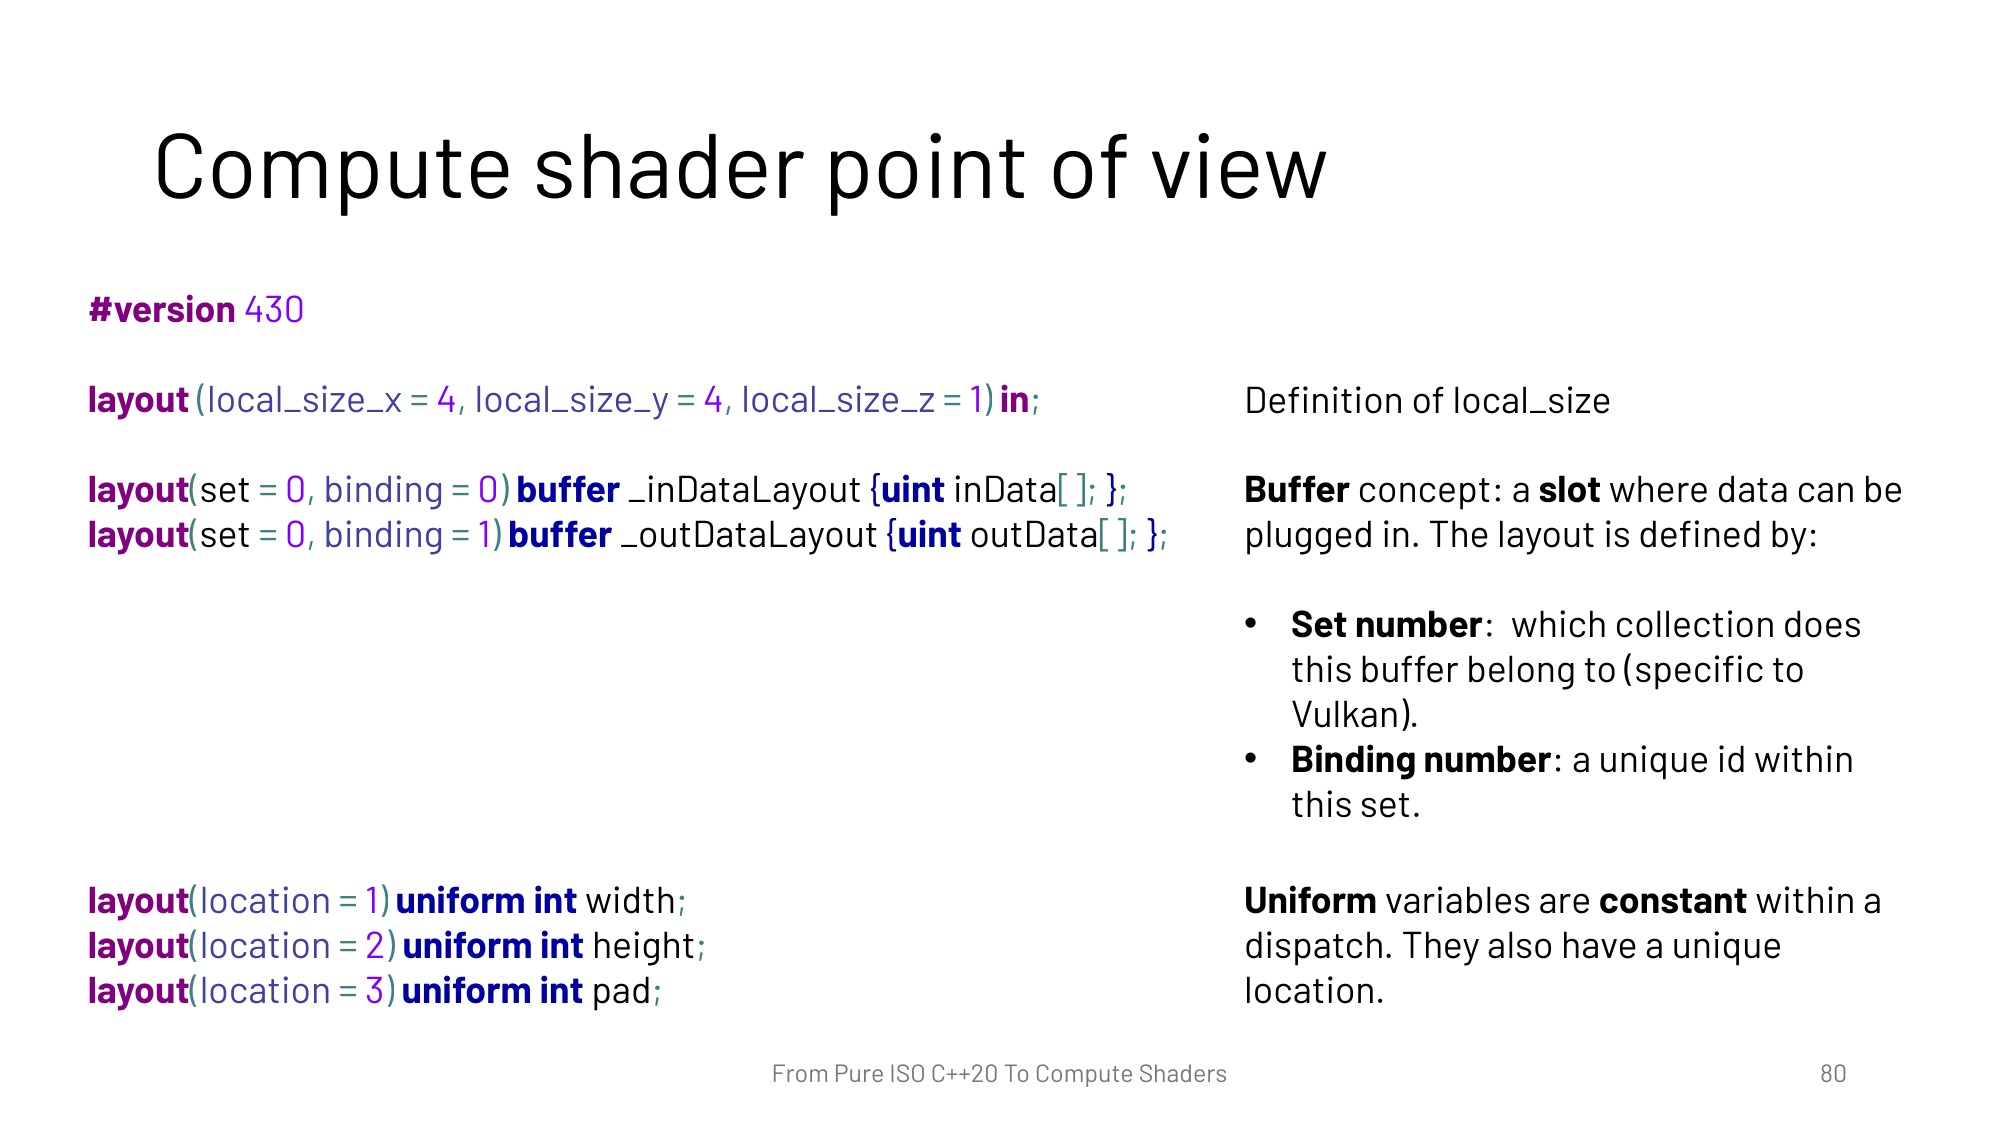

# Compute shader point of view
#version 430

layout (local_size_x = 4, local_size_y = 4, local_size_z = 1) in;
Definition of local_size
layout(set = 0, binding = 0) buffer _inDataLayout {uint inData[]; };
layout(set = 0, binding = 1) buffer _outDataLayout {uint outData[]; };
Buffer concept: a slot where data can be plugged in. The layout is defined by:
Set number:  which collection does this buffer belong to (specific to Vulkan).
Binding number: a unique id within this set.
layout(location = 1) uniform int width;
layout(location = 2) uniform int height;
layout(location = 3) uniform int pad;

Uniform variables are constant within a dispatch. They also have a unique location.
From Pure ISO C++20 To Compute Shaders
80